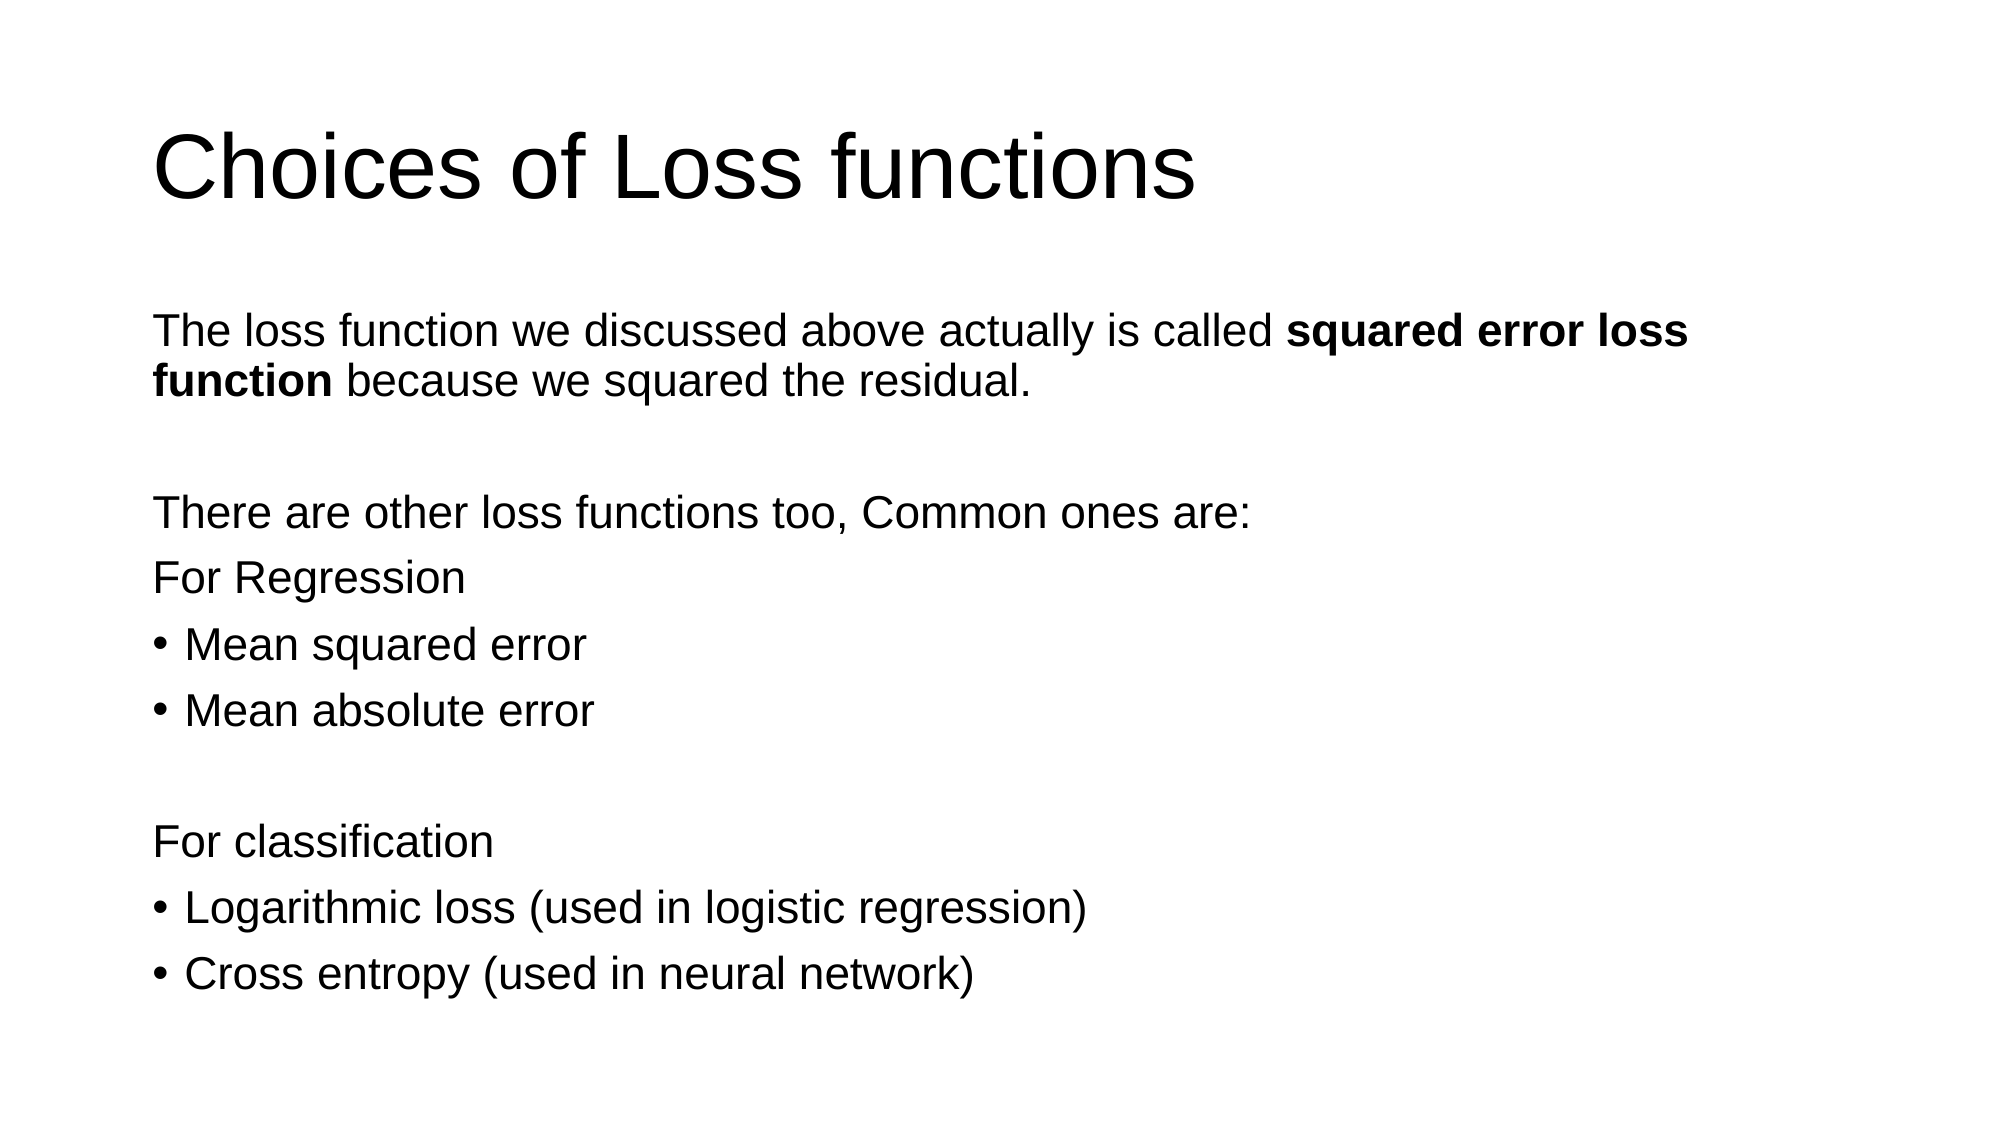

# Choices of Loss functions
The loss function we discussed above actually is called squared error loss function because we squared the residual.

There are other loss functions too, Common ones are:
For Regression
Mean squared error
Mean absolute error

For classification
Logarithmic loss (used in logistic regression)
Cross entropy (used in neural network)